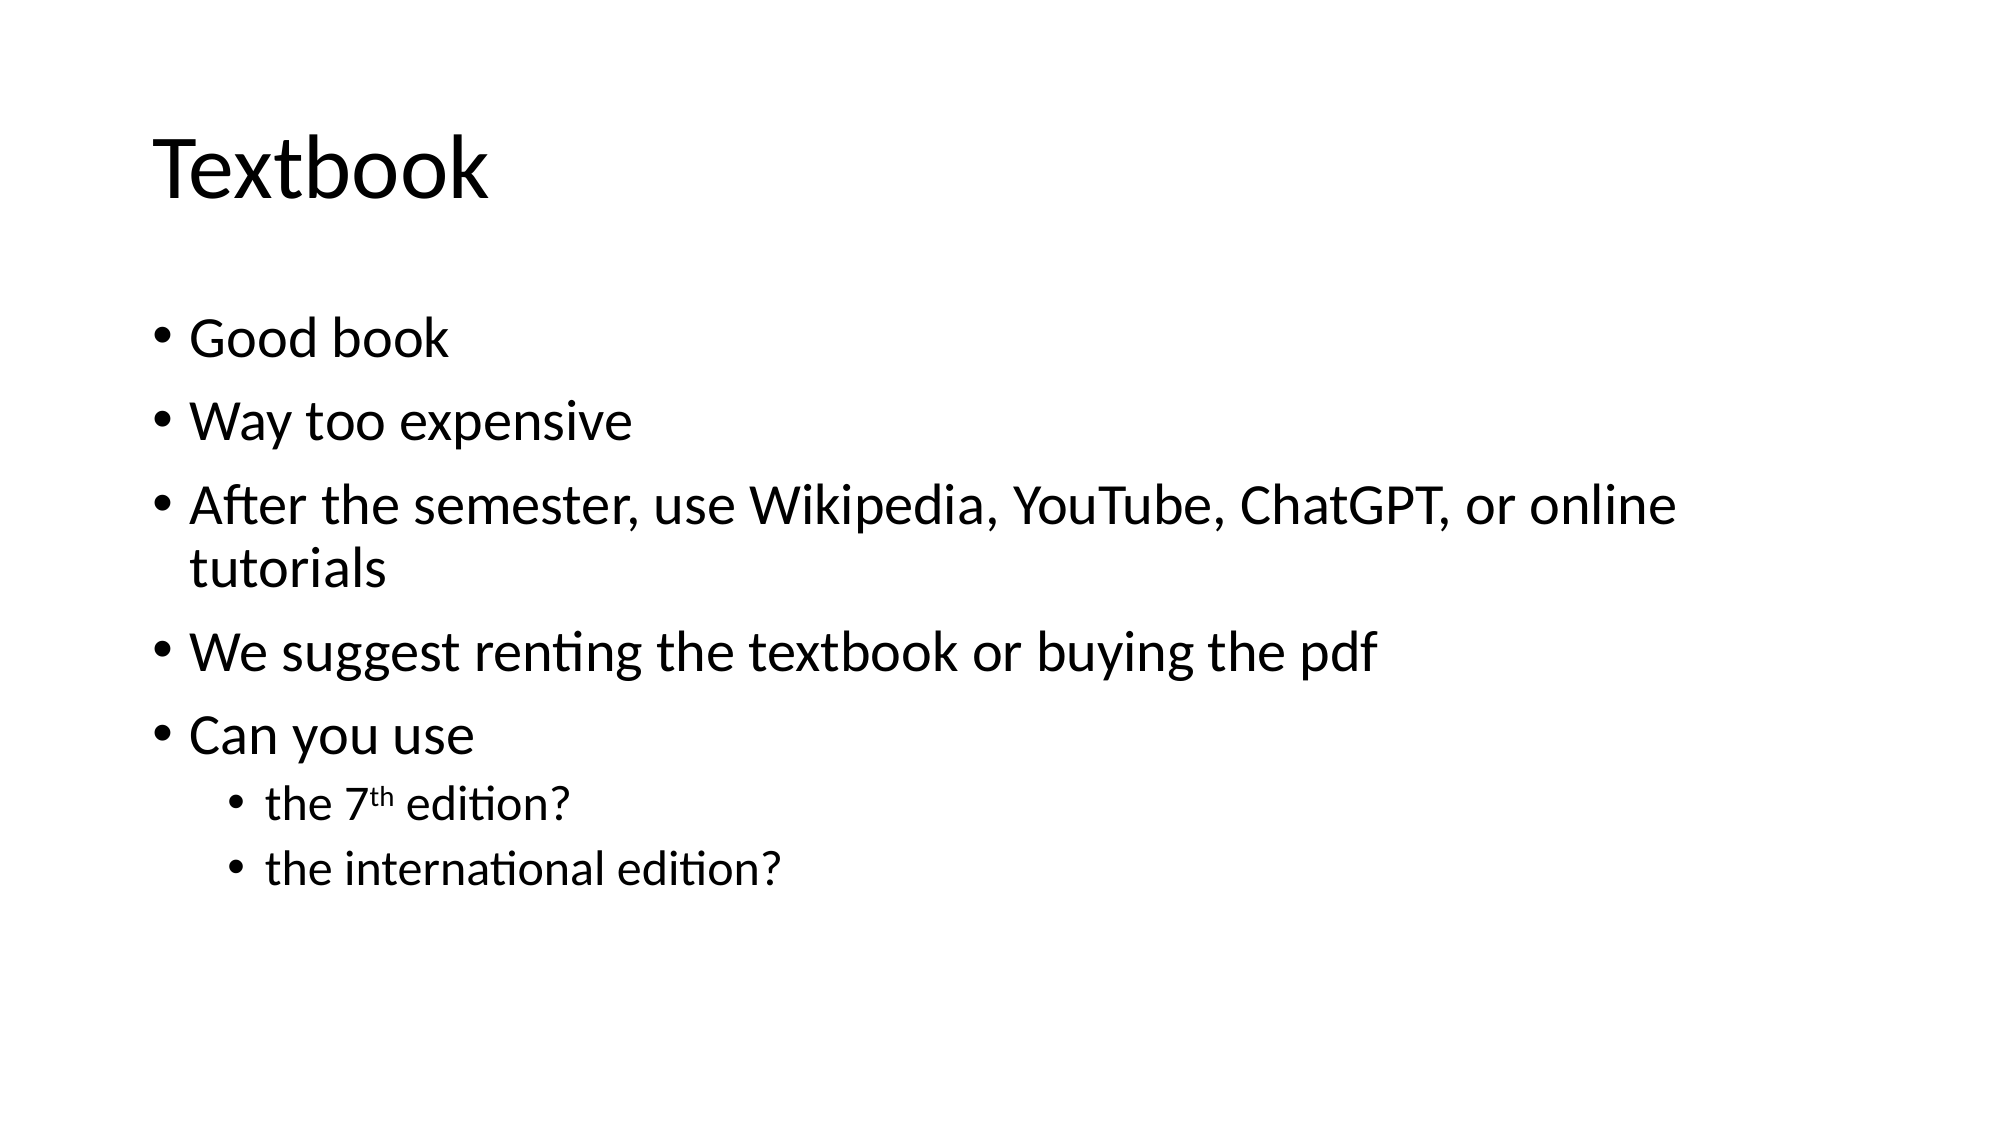

# Textbook
Good book
Way too expensive
After the semester, use Wikipedia, YouTube, ChatGPT, or online tutorials
We suggest renting the textbook or buying the pdf
Can you use
the 7th edition?
the international edition?